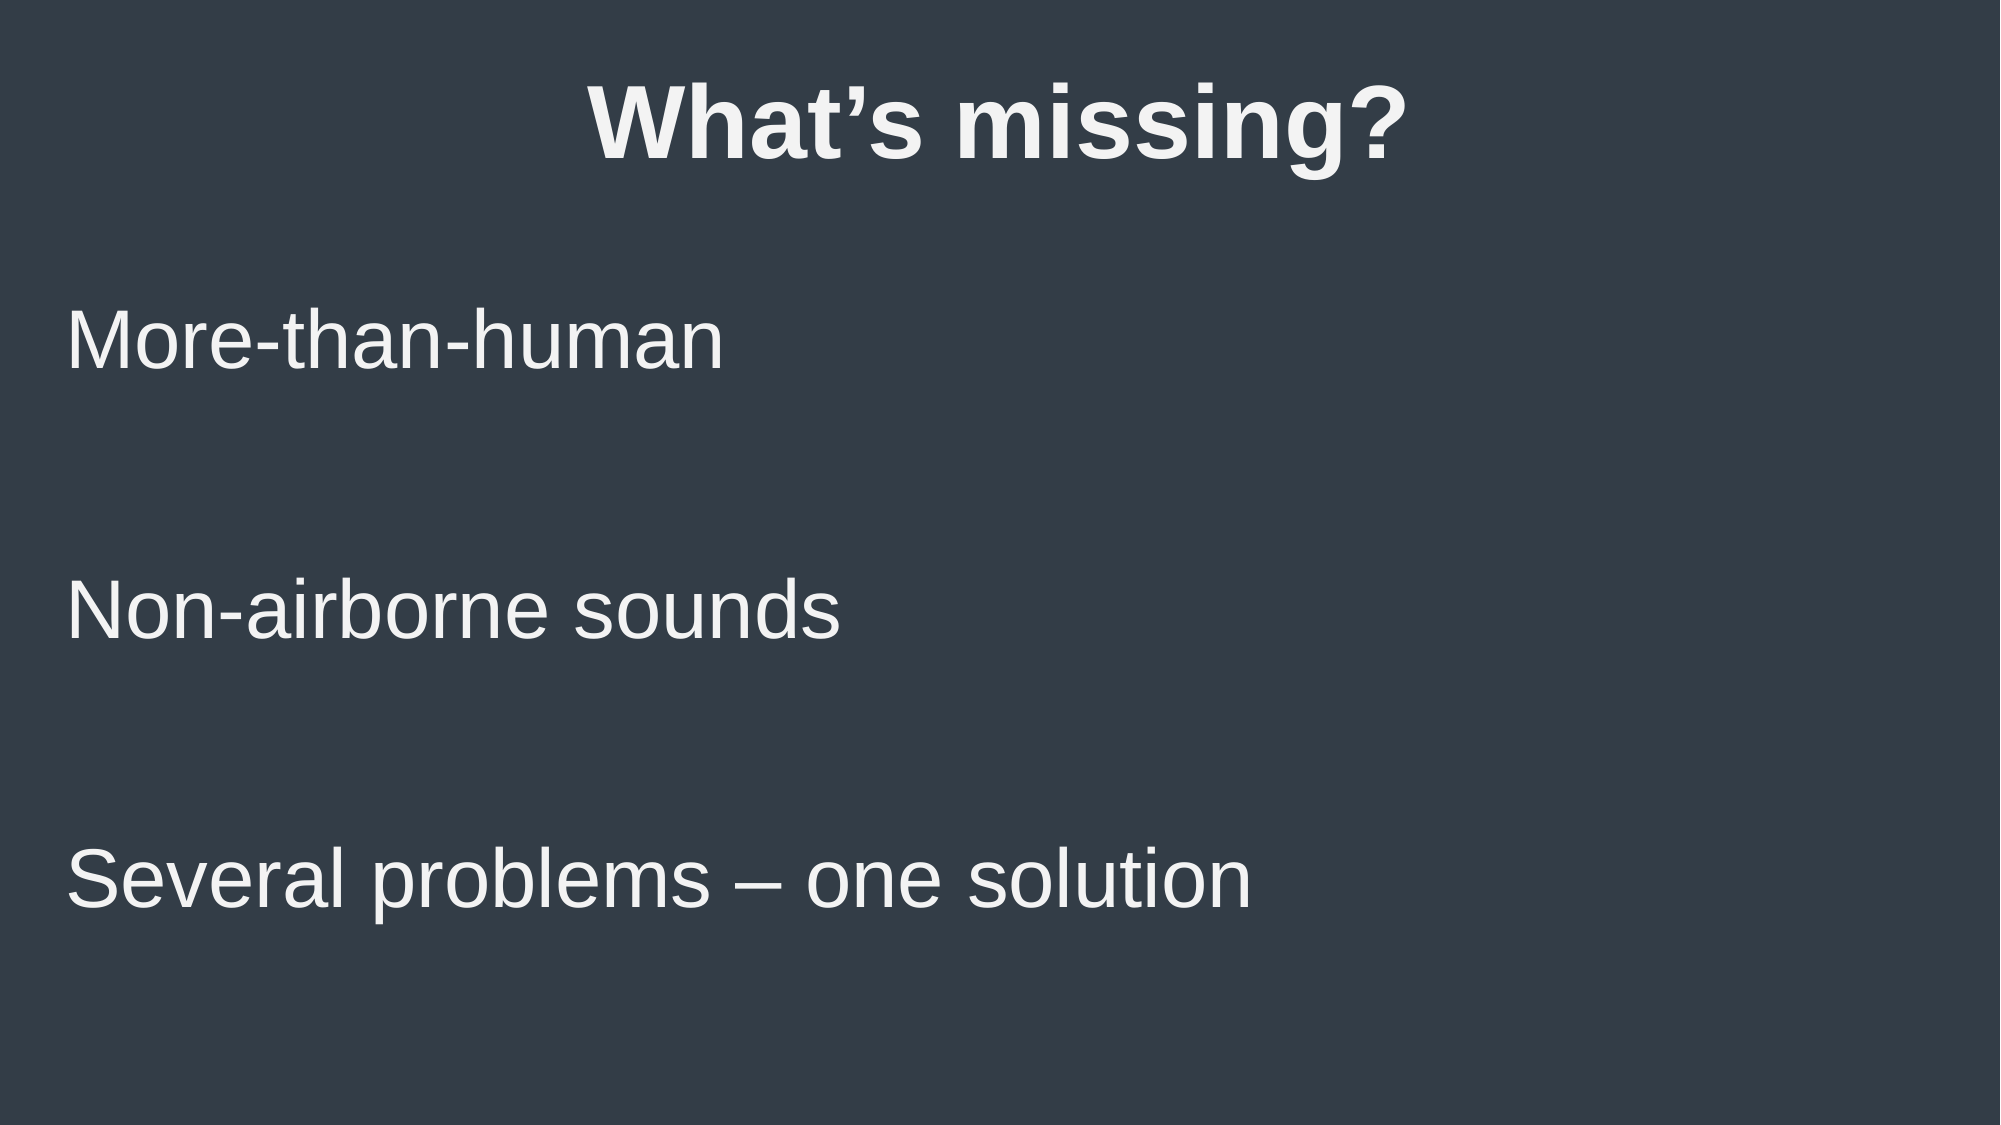

# What’s missing?
More-than-human

Non-airborne sounds

Several problems – one solution